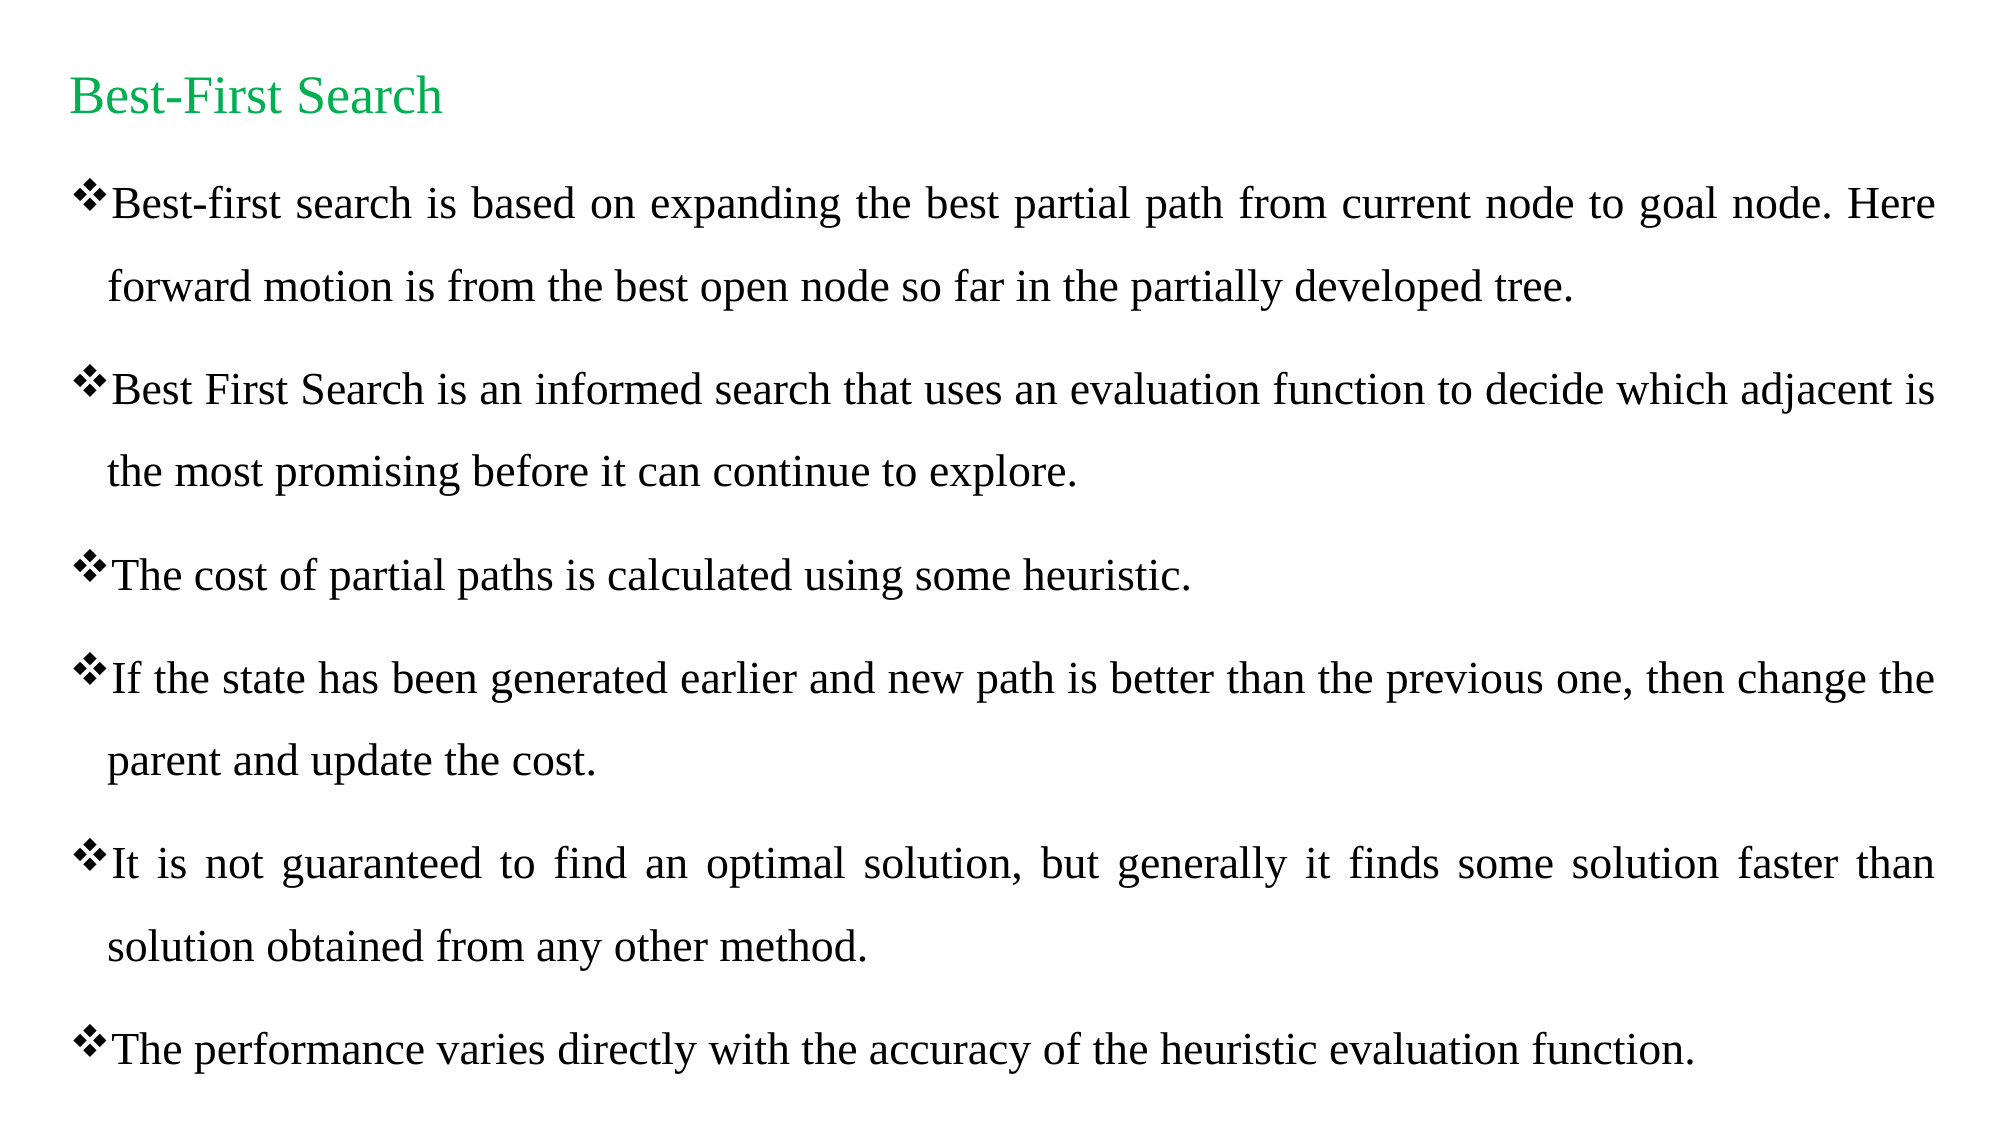

Best-First Search
Best-first search is based on expanding the best partial path from current node to goal node. Here forward motion is from the best open node so far in the partially developed tree.
Best First Search is an informed search that uses an evaluation function to decide which adjacent is the most promising before it can continue to explore.
The cost of partial paths is calculated using some heuristic.
If the state has been generated earlier and new path is better than the previous one, then change the parent and update the cost.
It is not guaranteed to find an optimal solution, but generally it finds some solution faster than solution obtained from any other method.
The performance varies directly with the accuracy of the heuristic evaluation function.